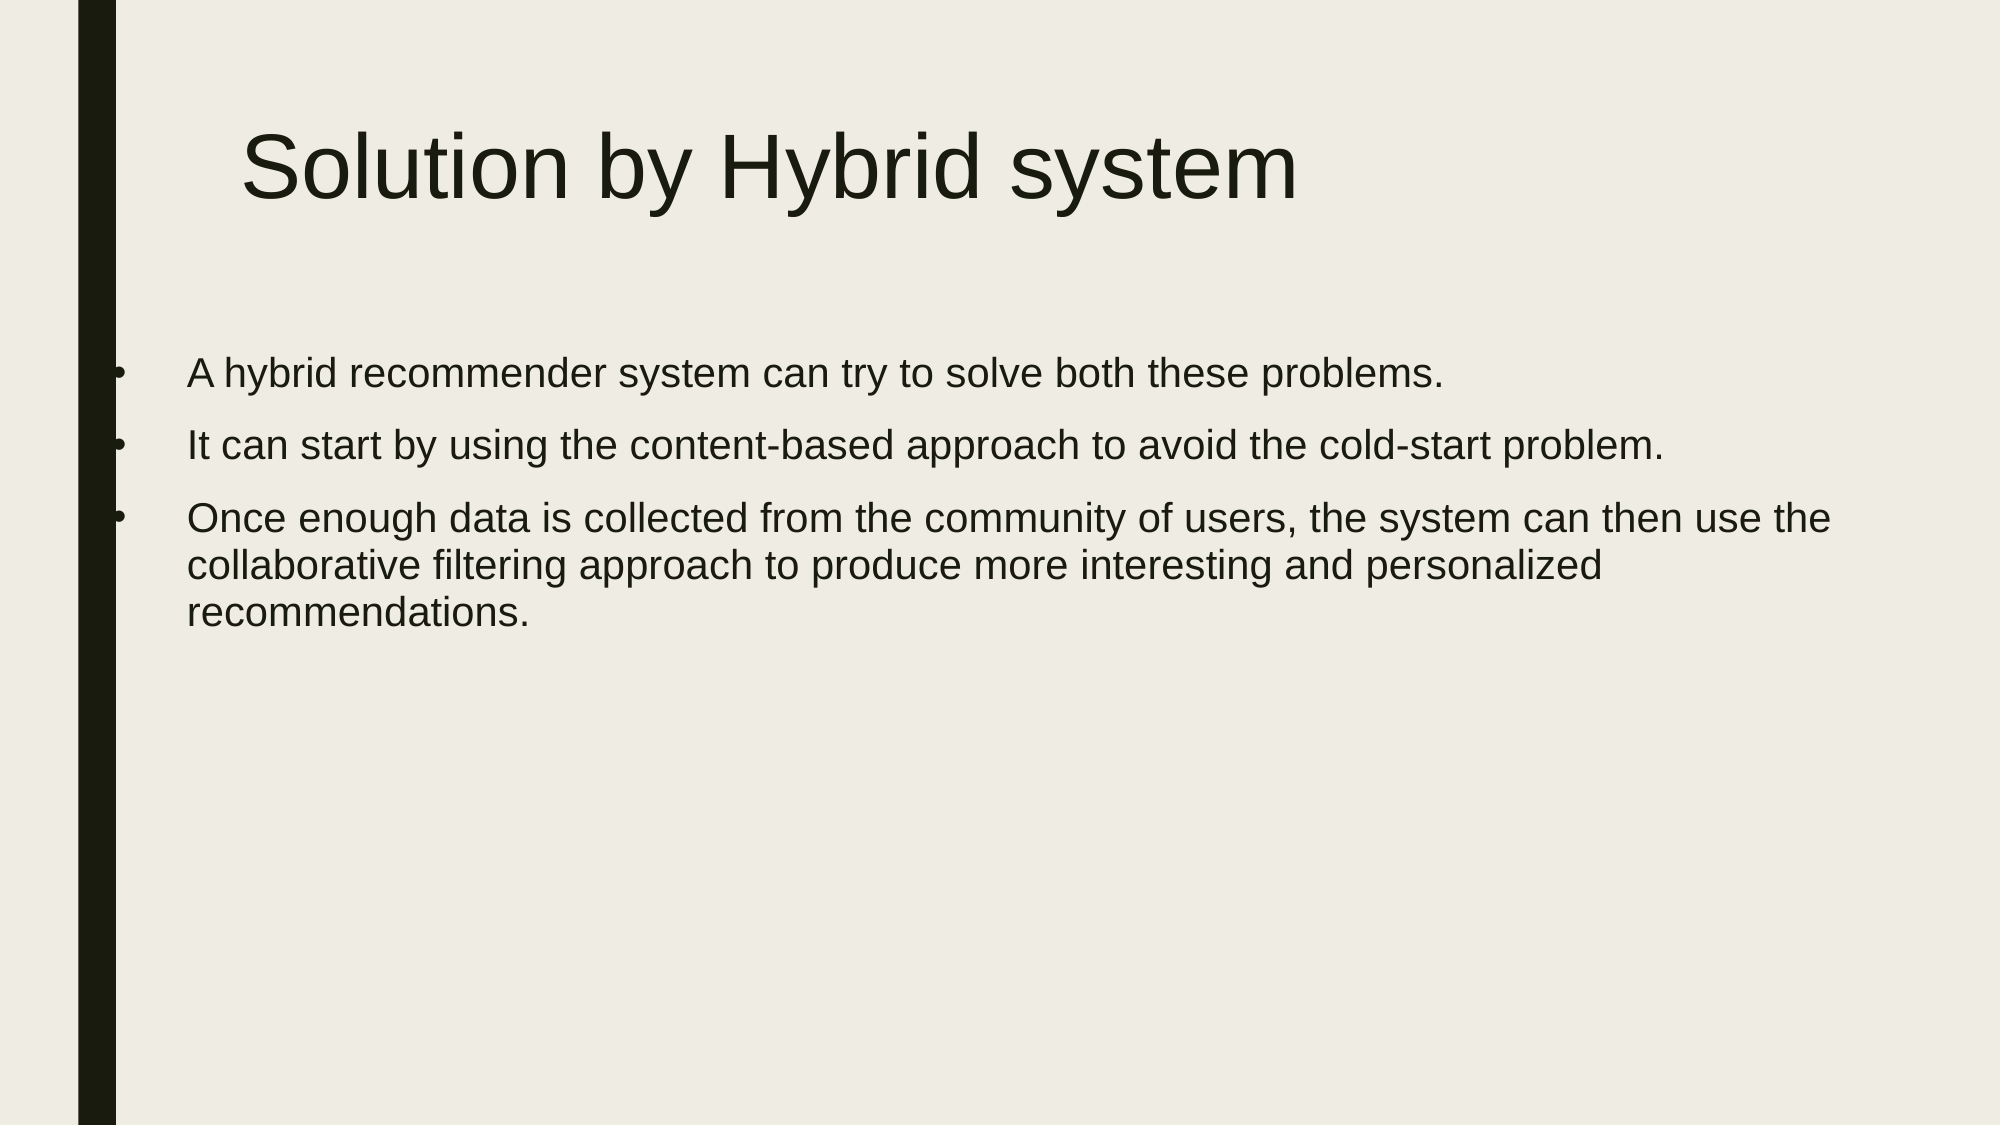

# Solution by Hybrid system
A hybrid recommender system can try to solve both these problems.
It can start by using the content-based approach to avoid the cold-start problem.
Once enough data is collected from the community of users, the system can then use the collaborative filtering approach to produce more interesting and personalized recommendations.